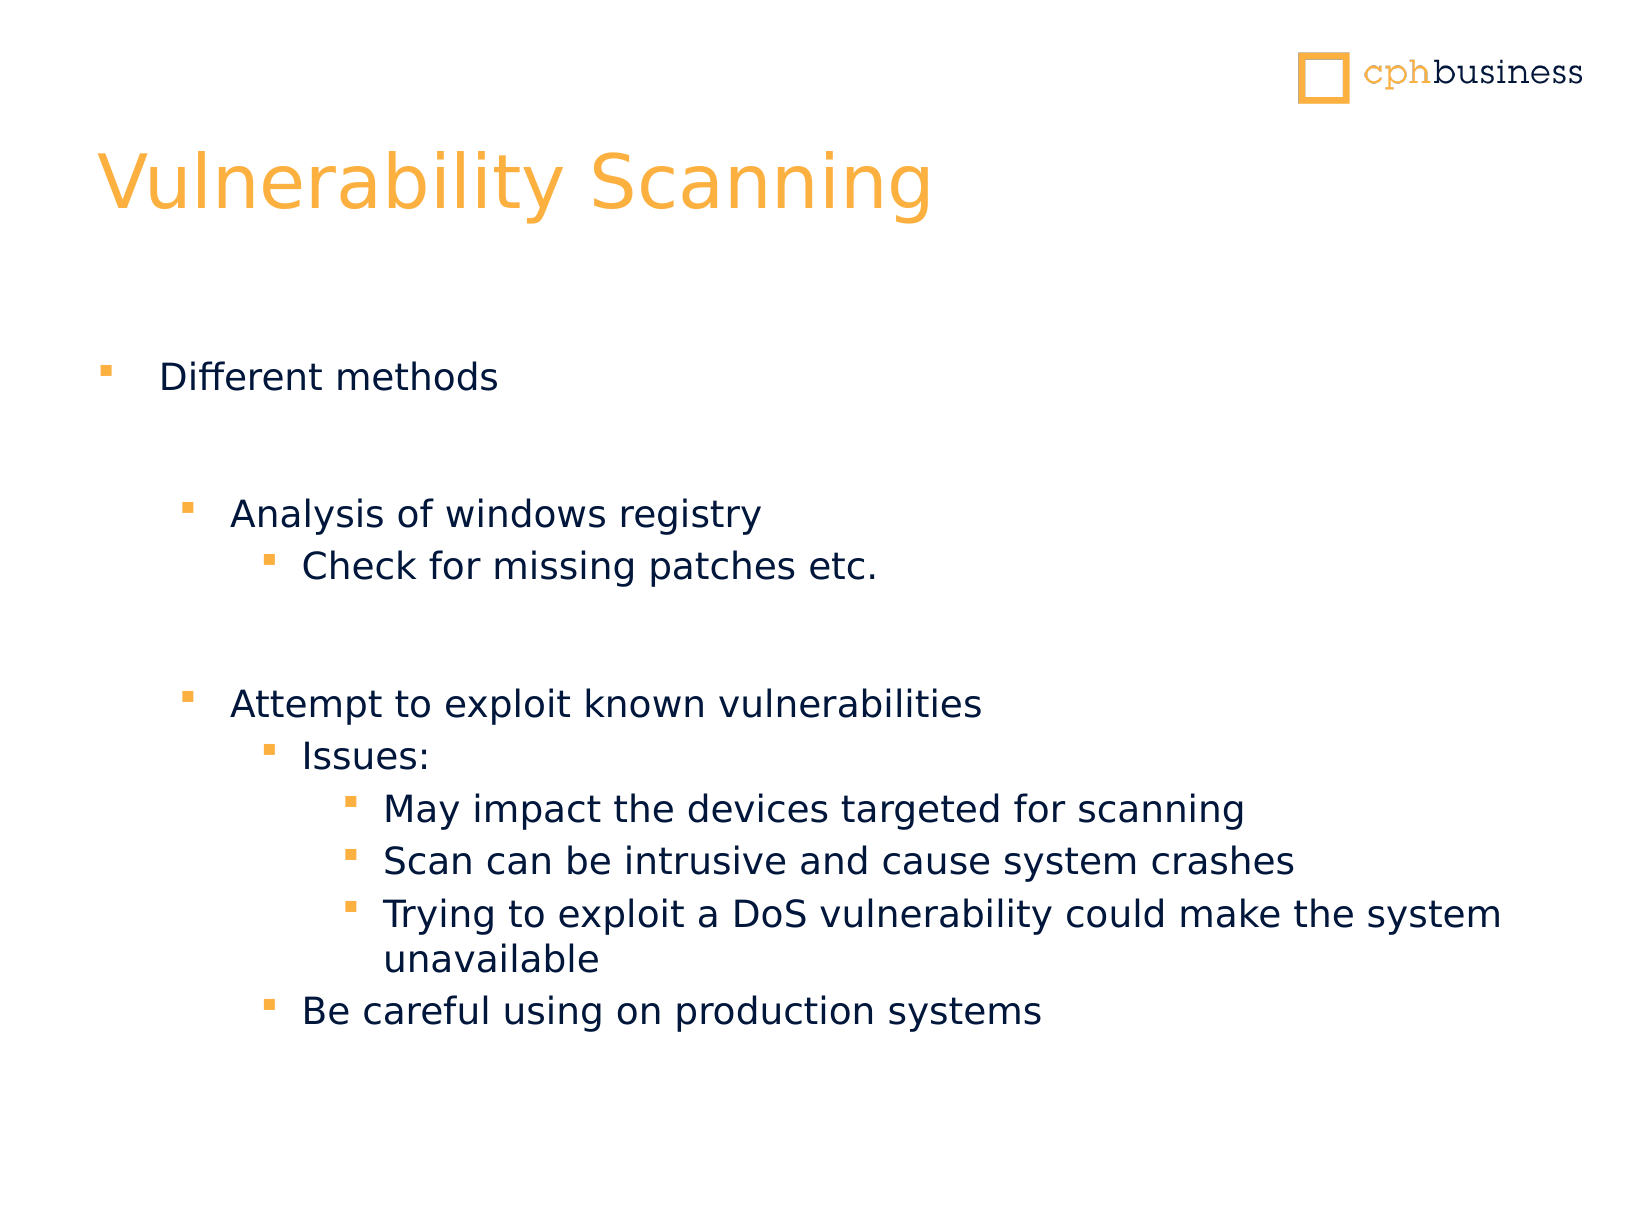

# Vulnerability Scanning
Different methods

Analysis of windows registry
Check for missing patches etc.

Attempt to exploit known vulnerabilities
Issues:
May impact the devices targeted for scanning
Scan can be intrusive and cause system crashes
Trying to exploit a DoS vulnerability could make the system unavailable
Be careful using on production systems